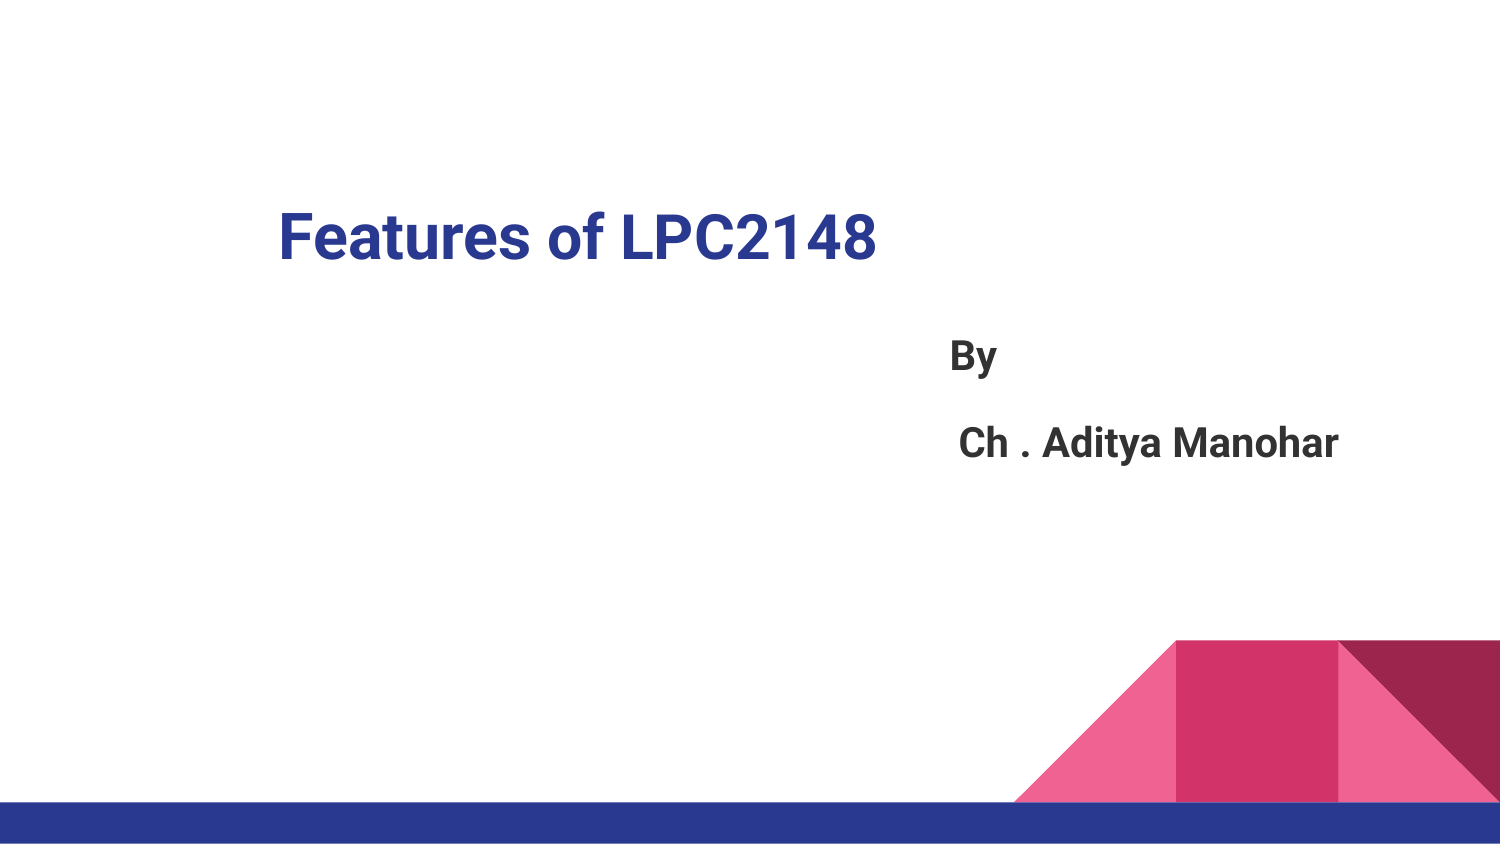

Features of LPC2148
                                                         By
                                                                                     Ch . Aditya Manohar